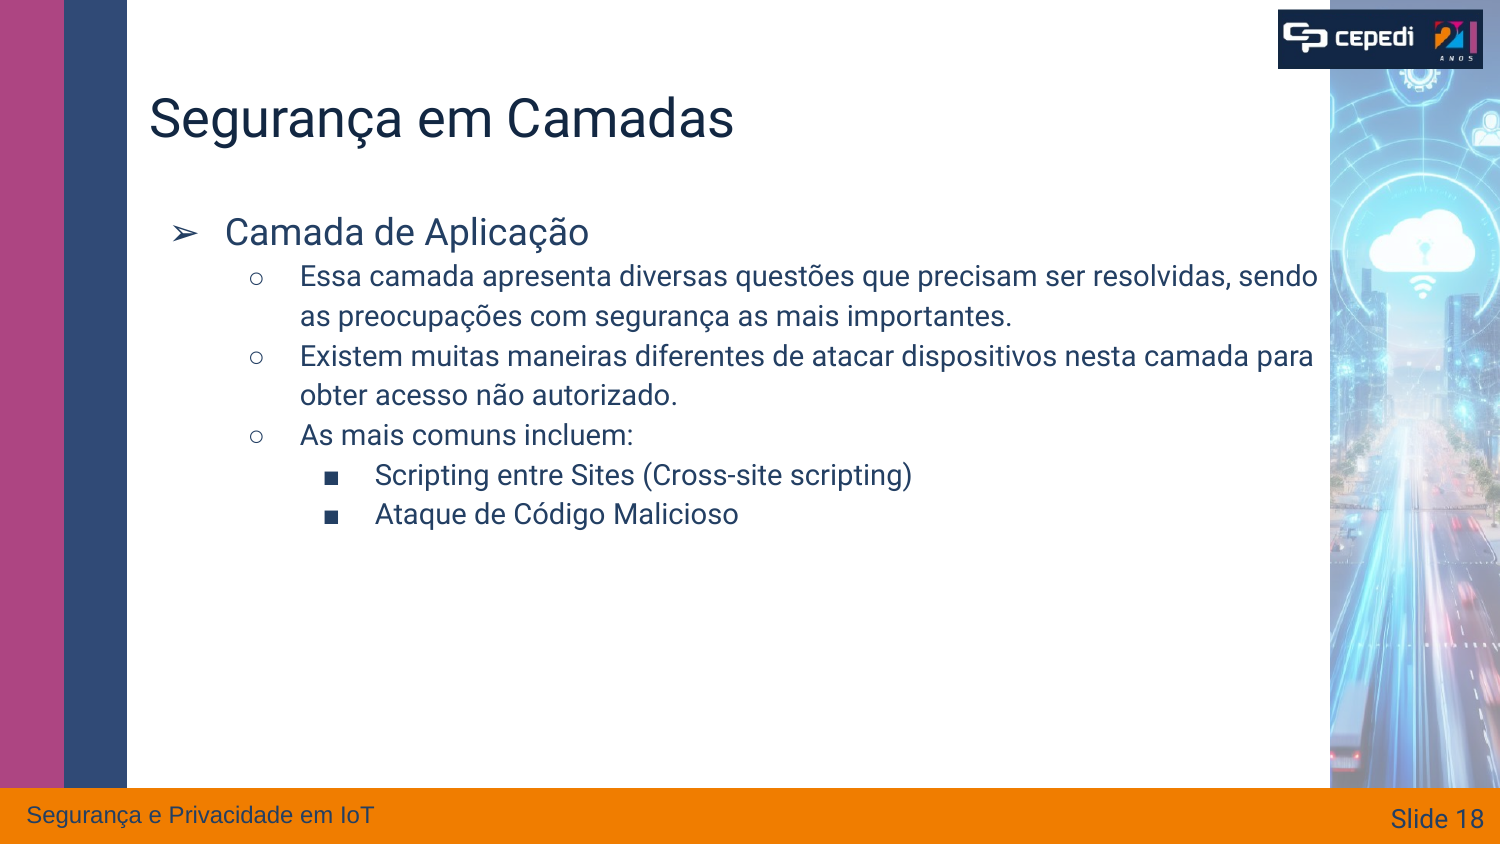

# Segurança em Camadas
Camada de Aplicação
Essa camada apresenta diversas questões que precisam ser resolvidas, sendo as preocupações com segurança as mais importantes.
Existem muitas maneiras diferentes de atacar dispositivos nesta camada para obter acesso não autorizado.
As mais comuns incluem:
Scripting entre Sites (Cross-site scripting)
Ataque de Código Malicioso
Segurança e Privacidade em IoT
Slide 18